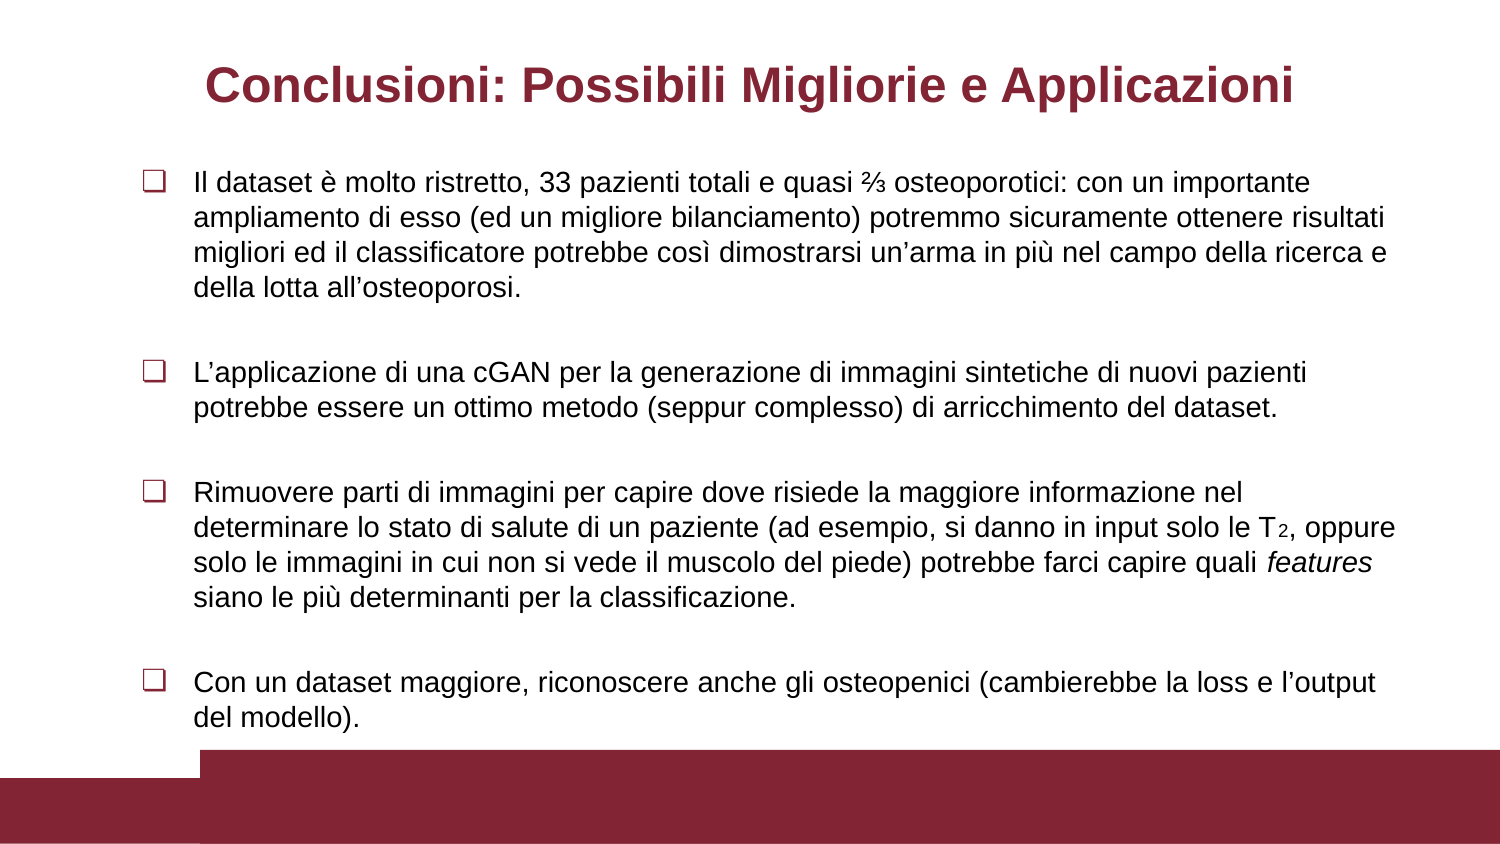

# Conclusioni: Possibili Migliorie e Applicazioni
Il dataset è molto ristretto, 33 pazienti totali e quasi ⅔ osteoporotici: con un importante ampliamento di esso (ed un migliore bilanciamento) potremmo sicuramente ottenere risultati migliori ed il classificatore potrebbe così dimostrarsi un’arma in più nel campo della ricerca e della lotta all’osteoporosi.

L’applicazione di una cGAN per la generazione di immagini sintetiche di nuovi pazienti potrebbe essere un ottimo metodo (seppur complesso) di arricchimento del dataset.

Rimuovere parti di immagini per capire dove risiede la maggiore informazione nel determinare lo stato di salute di un paziente (ad esempio, si danno in input solo le T2, oppure solo le immagini in cui non si vede il muscolo del piede) potrebbe farci capire quali features siano le più determinanti per la classificazione.

Con un dataset maggiore, riconoscere anche gli osteopenici (cambierebbe la loss e l’output del modello).